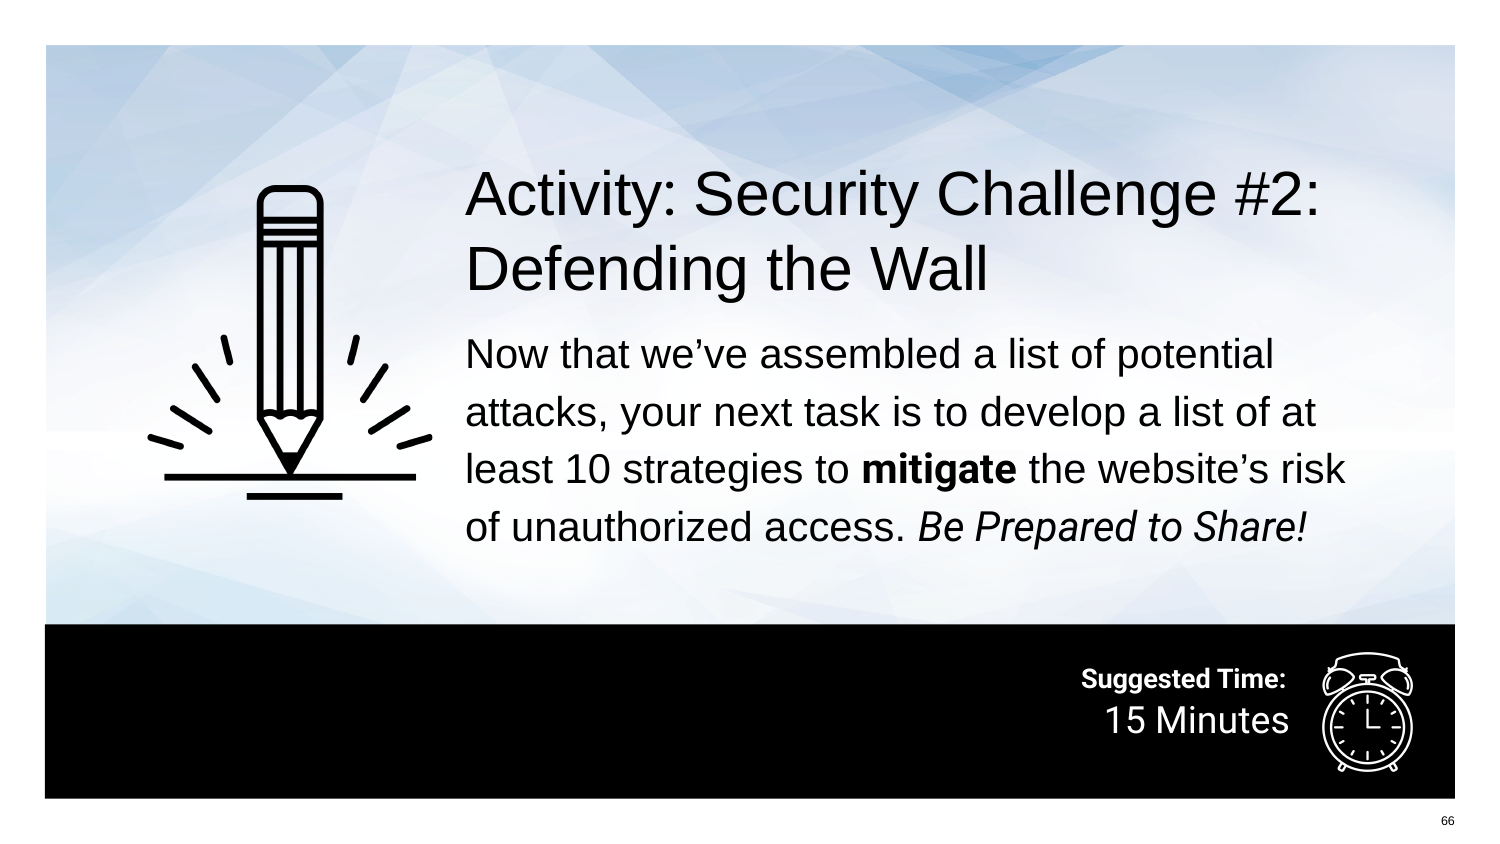

Activity: Security Challenge #2:
Defending the Wall
Now that we’ve assembled a list of potential attacks, your next task is to develop a list of at least 10 strategies to mitigate the website’s risk
of unauthorized access. Be Prepared to Share!
# 15 Minutes
66